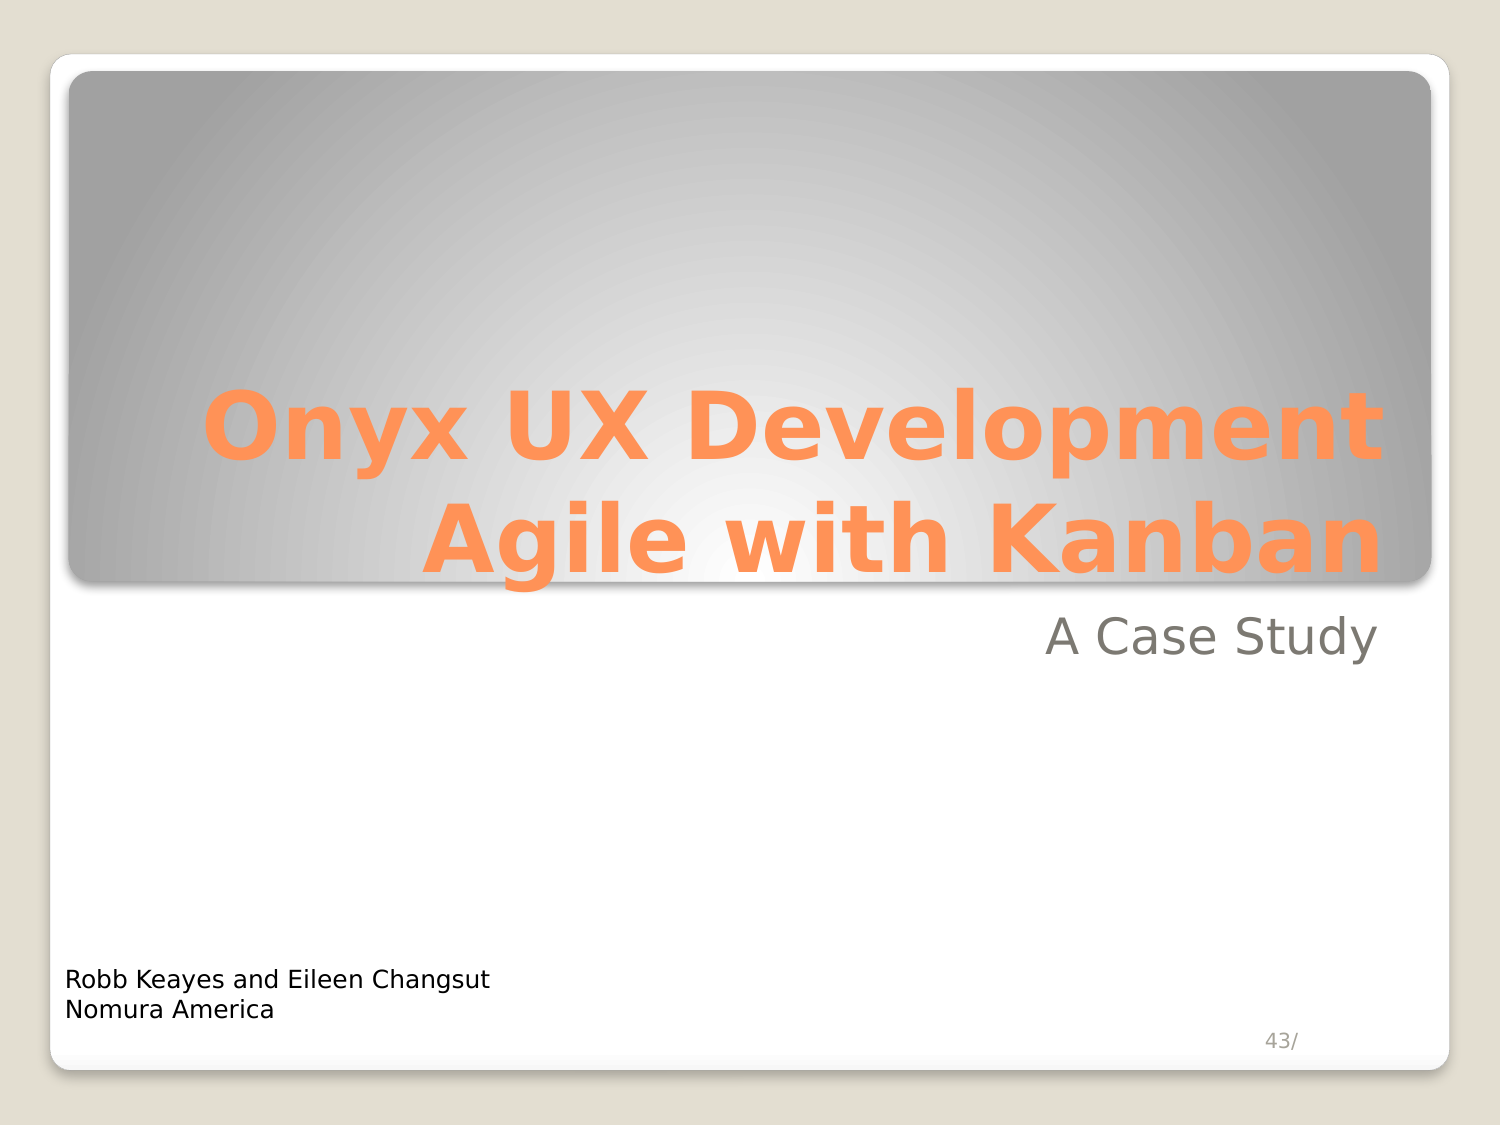

# Onyx UX Development Agile with Kanban
A Case Study
Robb Keayes and Eileen Changsut
Nomura America
43